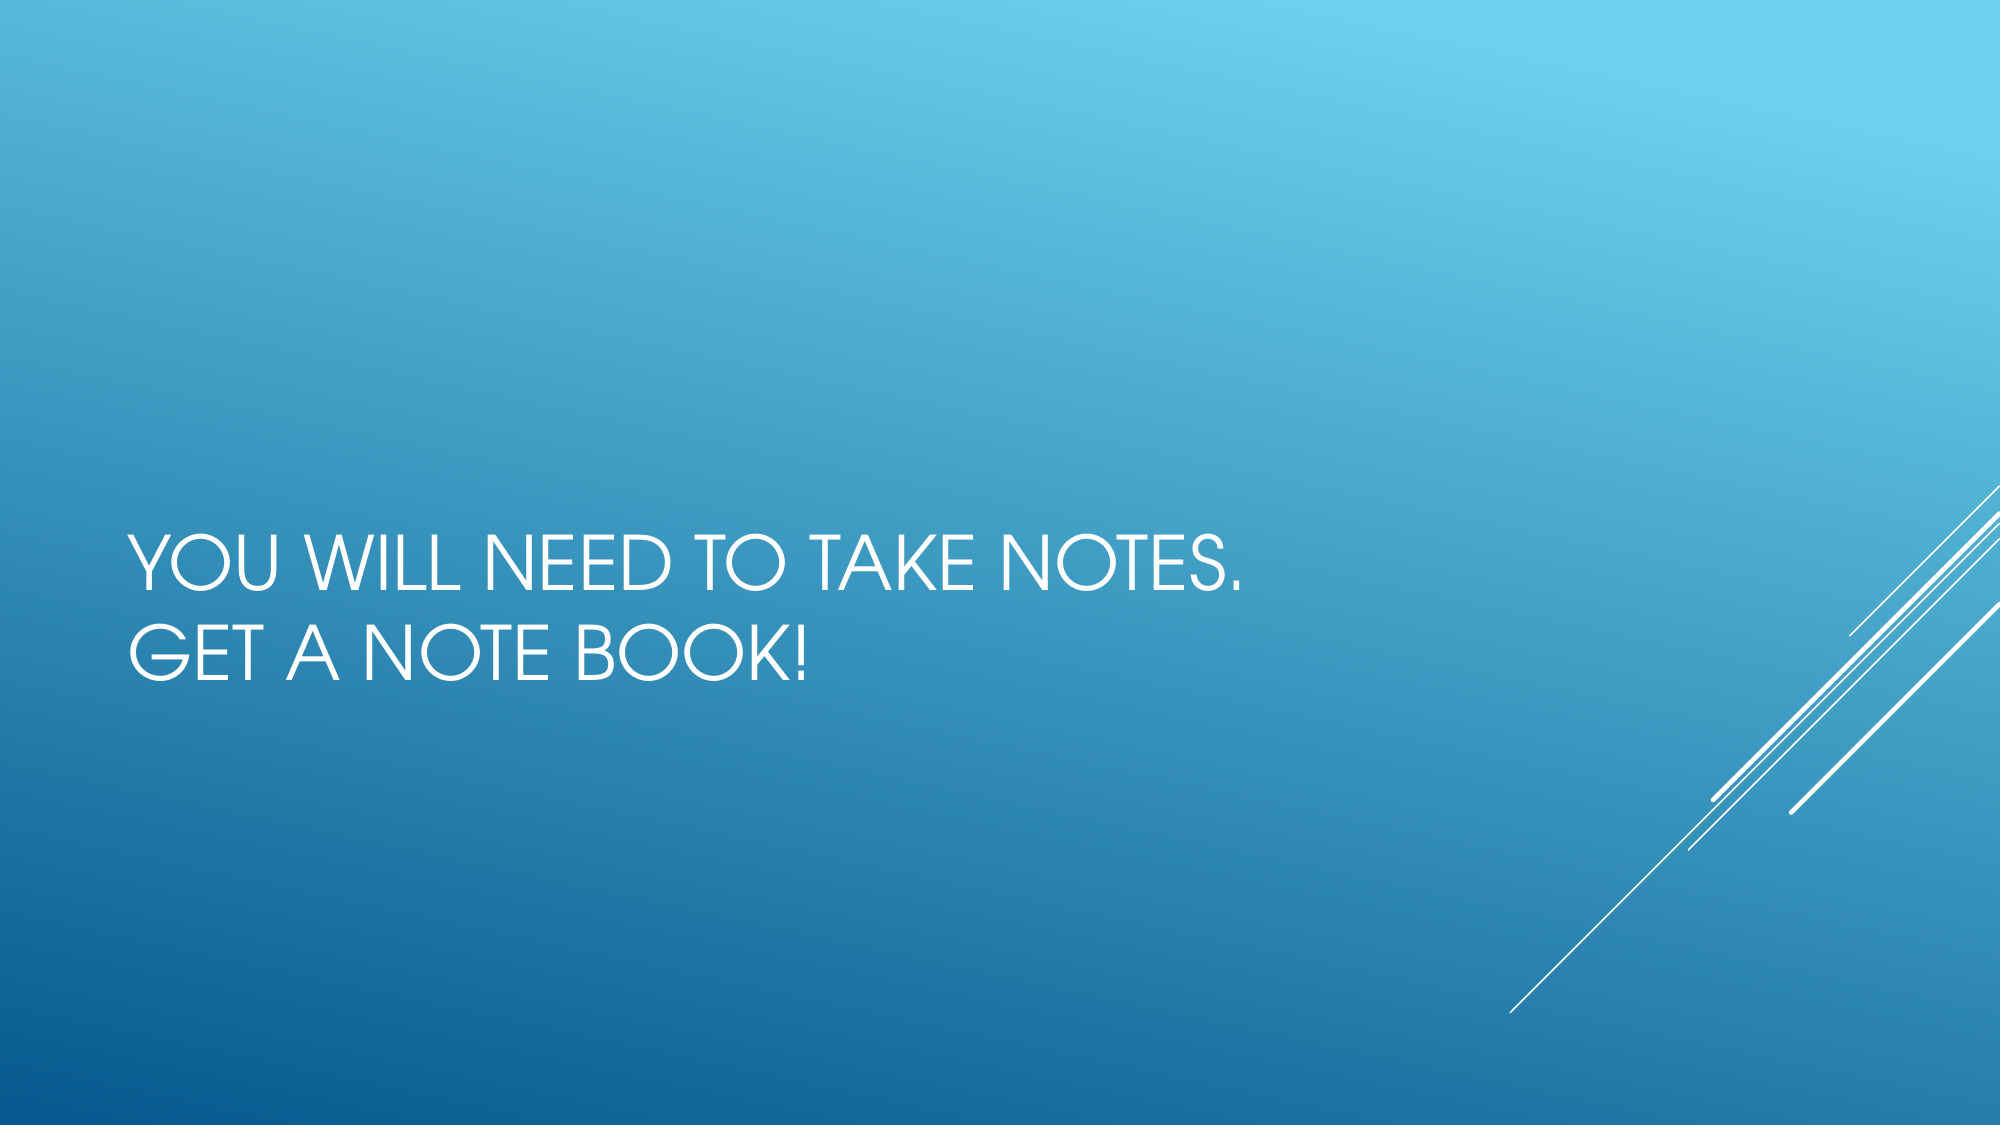

# You will need to take notes. Get a note book!